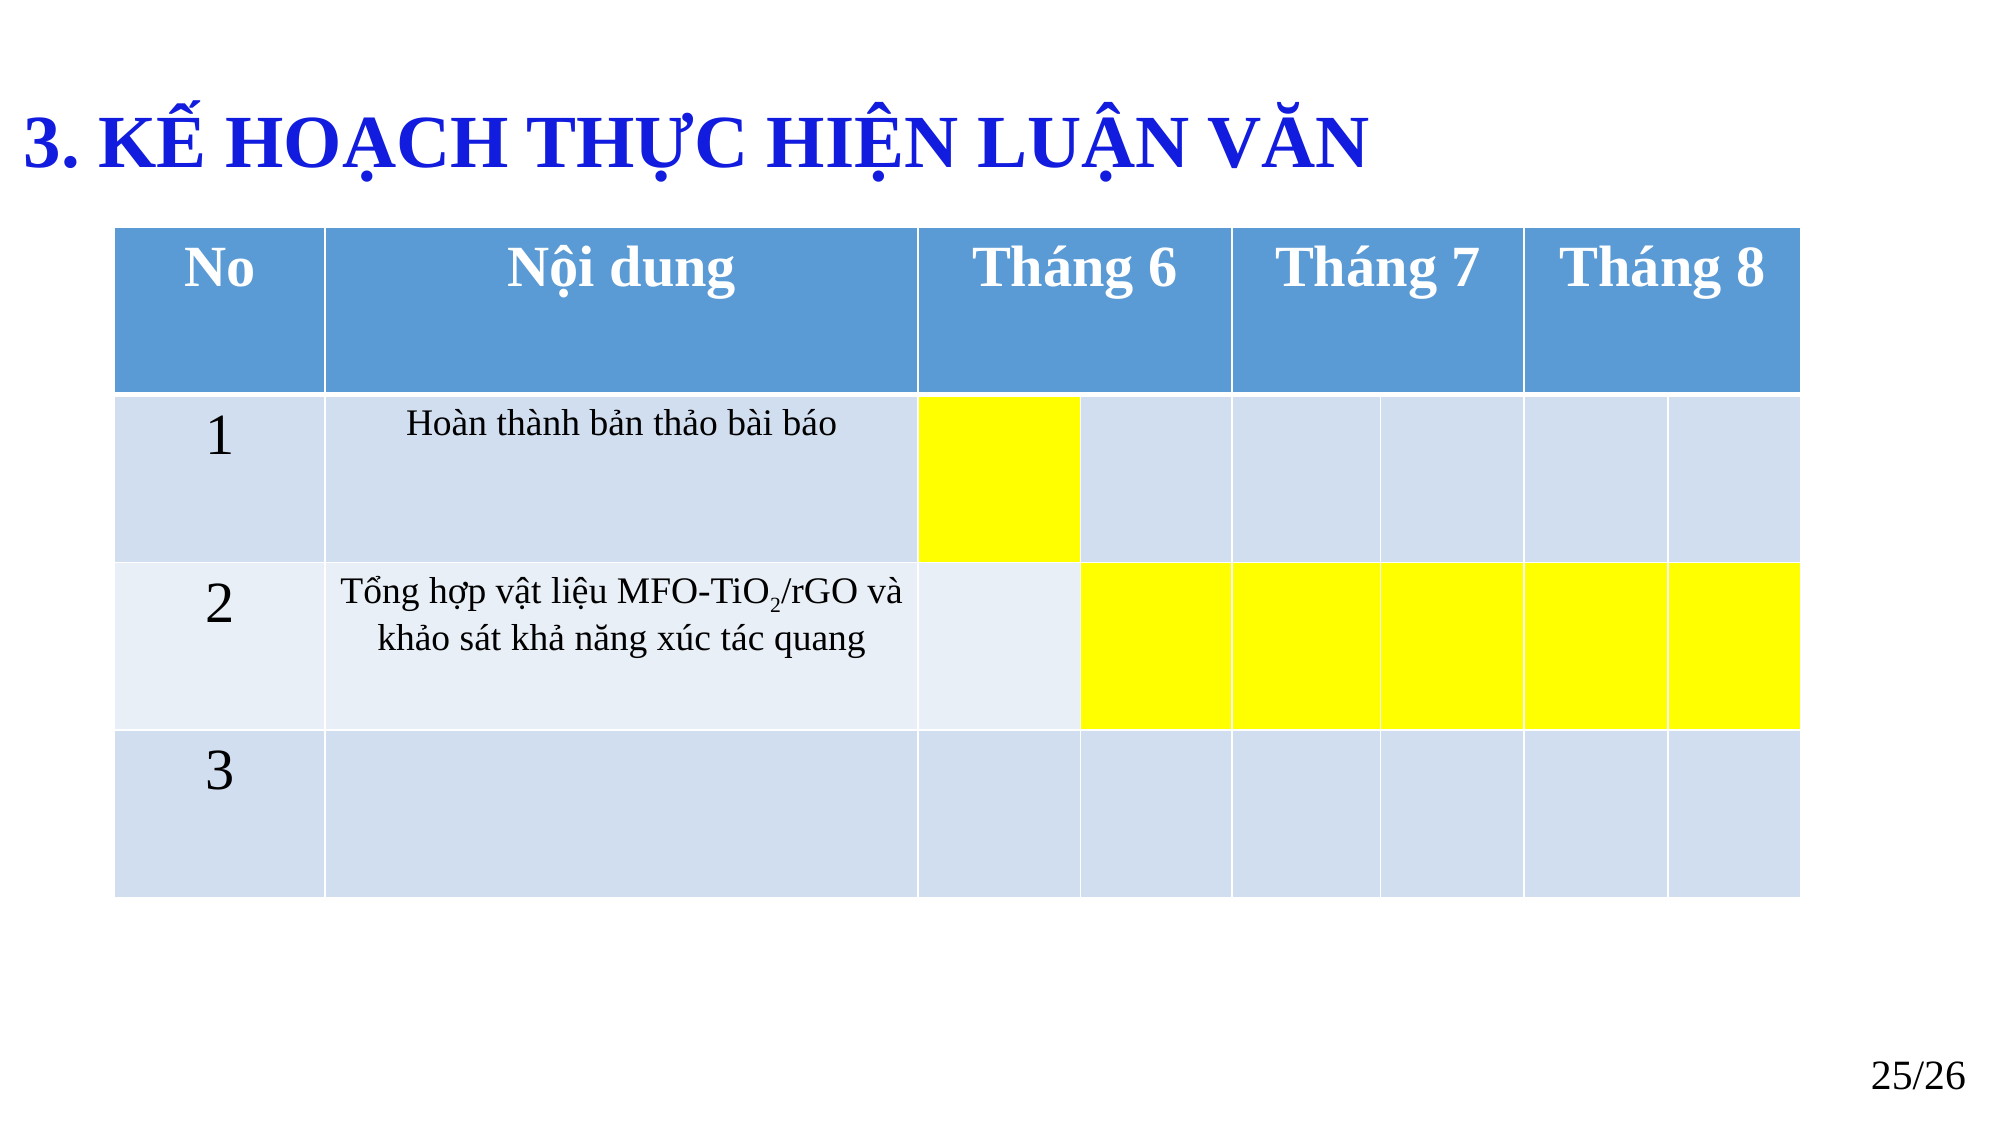

# 3. KẾ HOẠCH THỰC HIỆN LUẬN VĂN
| No | Nội dung | Tháng 6 |  | Tháng 7 |  | Tháng 8 |  |
| --- | --- | --- | --- | --- | --- | --- | --- |
| 1 | Hoàn thành bản thảo bài báo |  |  |  |  |  |  |
| 2 | Tổng hợp vật liệu MFO-TiO2/rGO và khảo sát khả năng xúc tác quang |  |  |  |  |  |  |
| 3 |  |  |  |  |  |  |  |

25/26